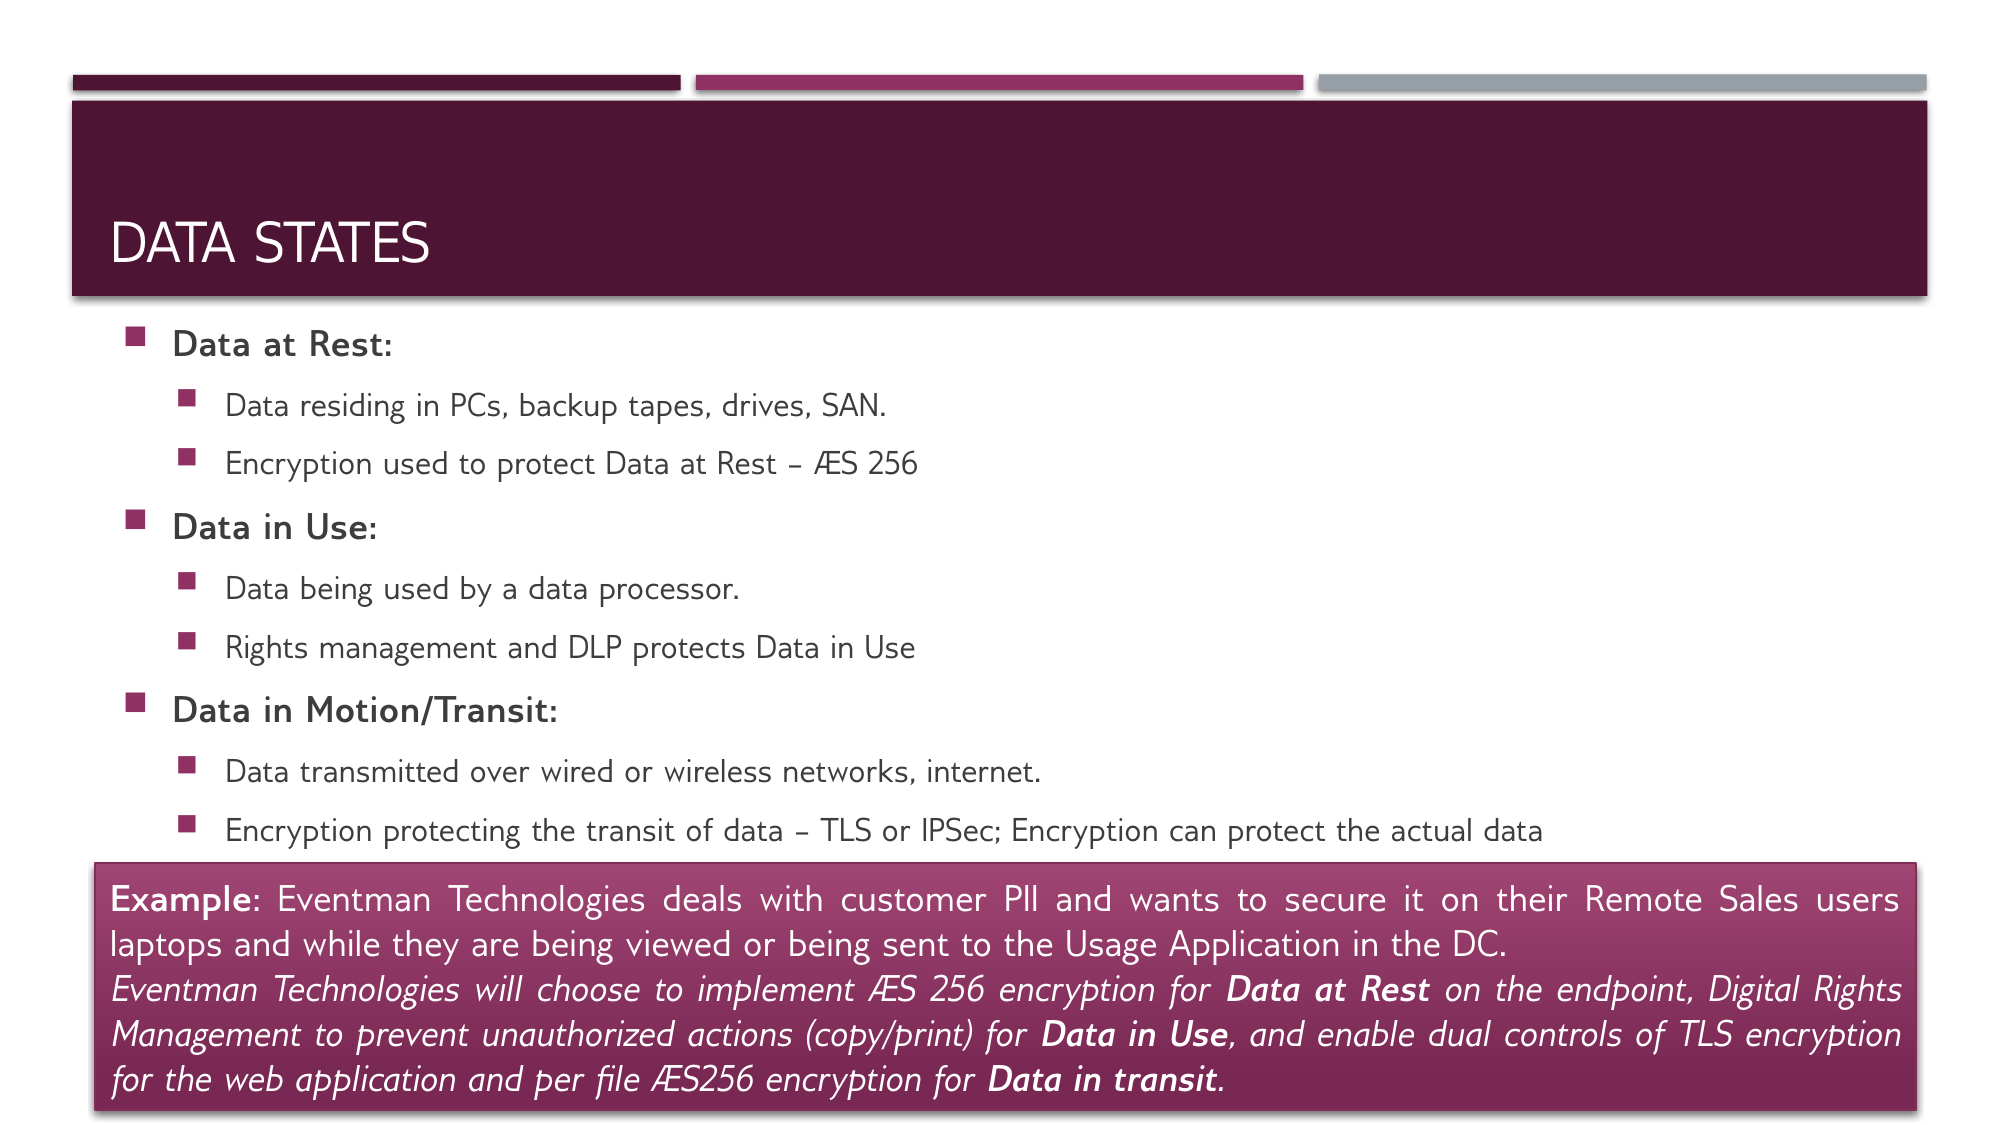

# Data States
Data at Rest:
Data residing in PCs, backup tapes, drives, SAN.
Encryption used to protect Data at Rest – AES 256
Data in Use:
Data being used by a data processor.
Rights management and DLP protects Data in Use
Data in Motion/Transit:
Data transmitted over wired or wireless networks, internet.
Encryption protecting the transit of data – TLS or IPSec; Encryption can protect the actual data
Example: Eventman Technologies deals with customer PII and wants to secure it on their Remote Sales users laptops and while they are being viewed or being sent to the Usage Application in the DC.
Eventman Technologies will choose to implement AES 256 encryption for Data at Rest on the endpoint, Digital Rights Management to prevent unauthorized actions (copy/print) for Data in Use, and enable dual controls of TLS encryption for the web application and per file AES256 encryption for Data in transit.